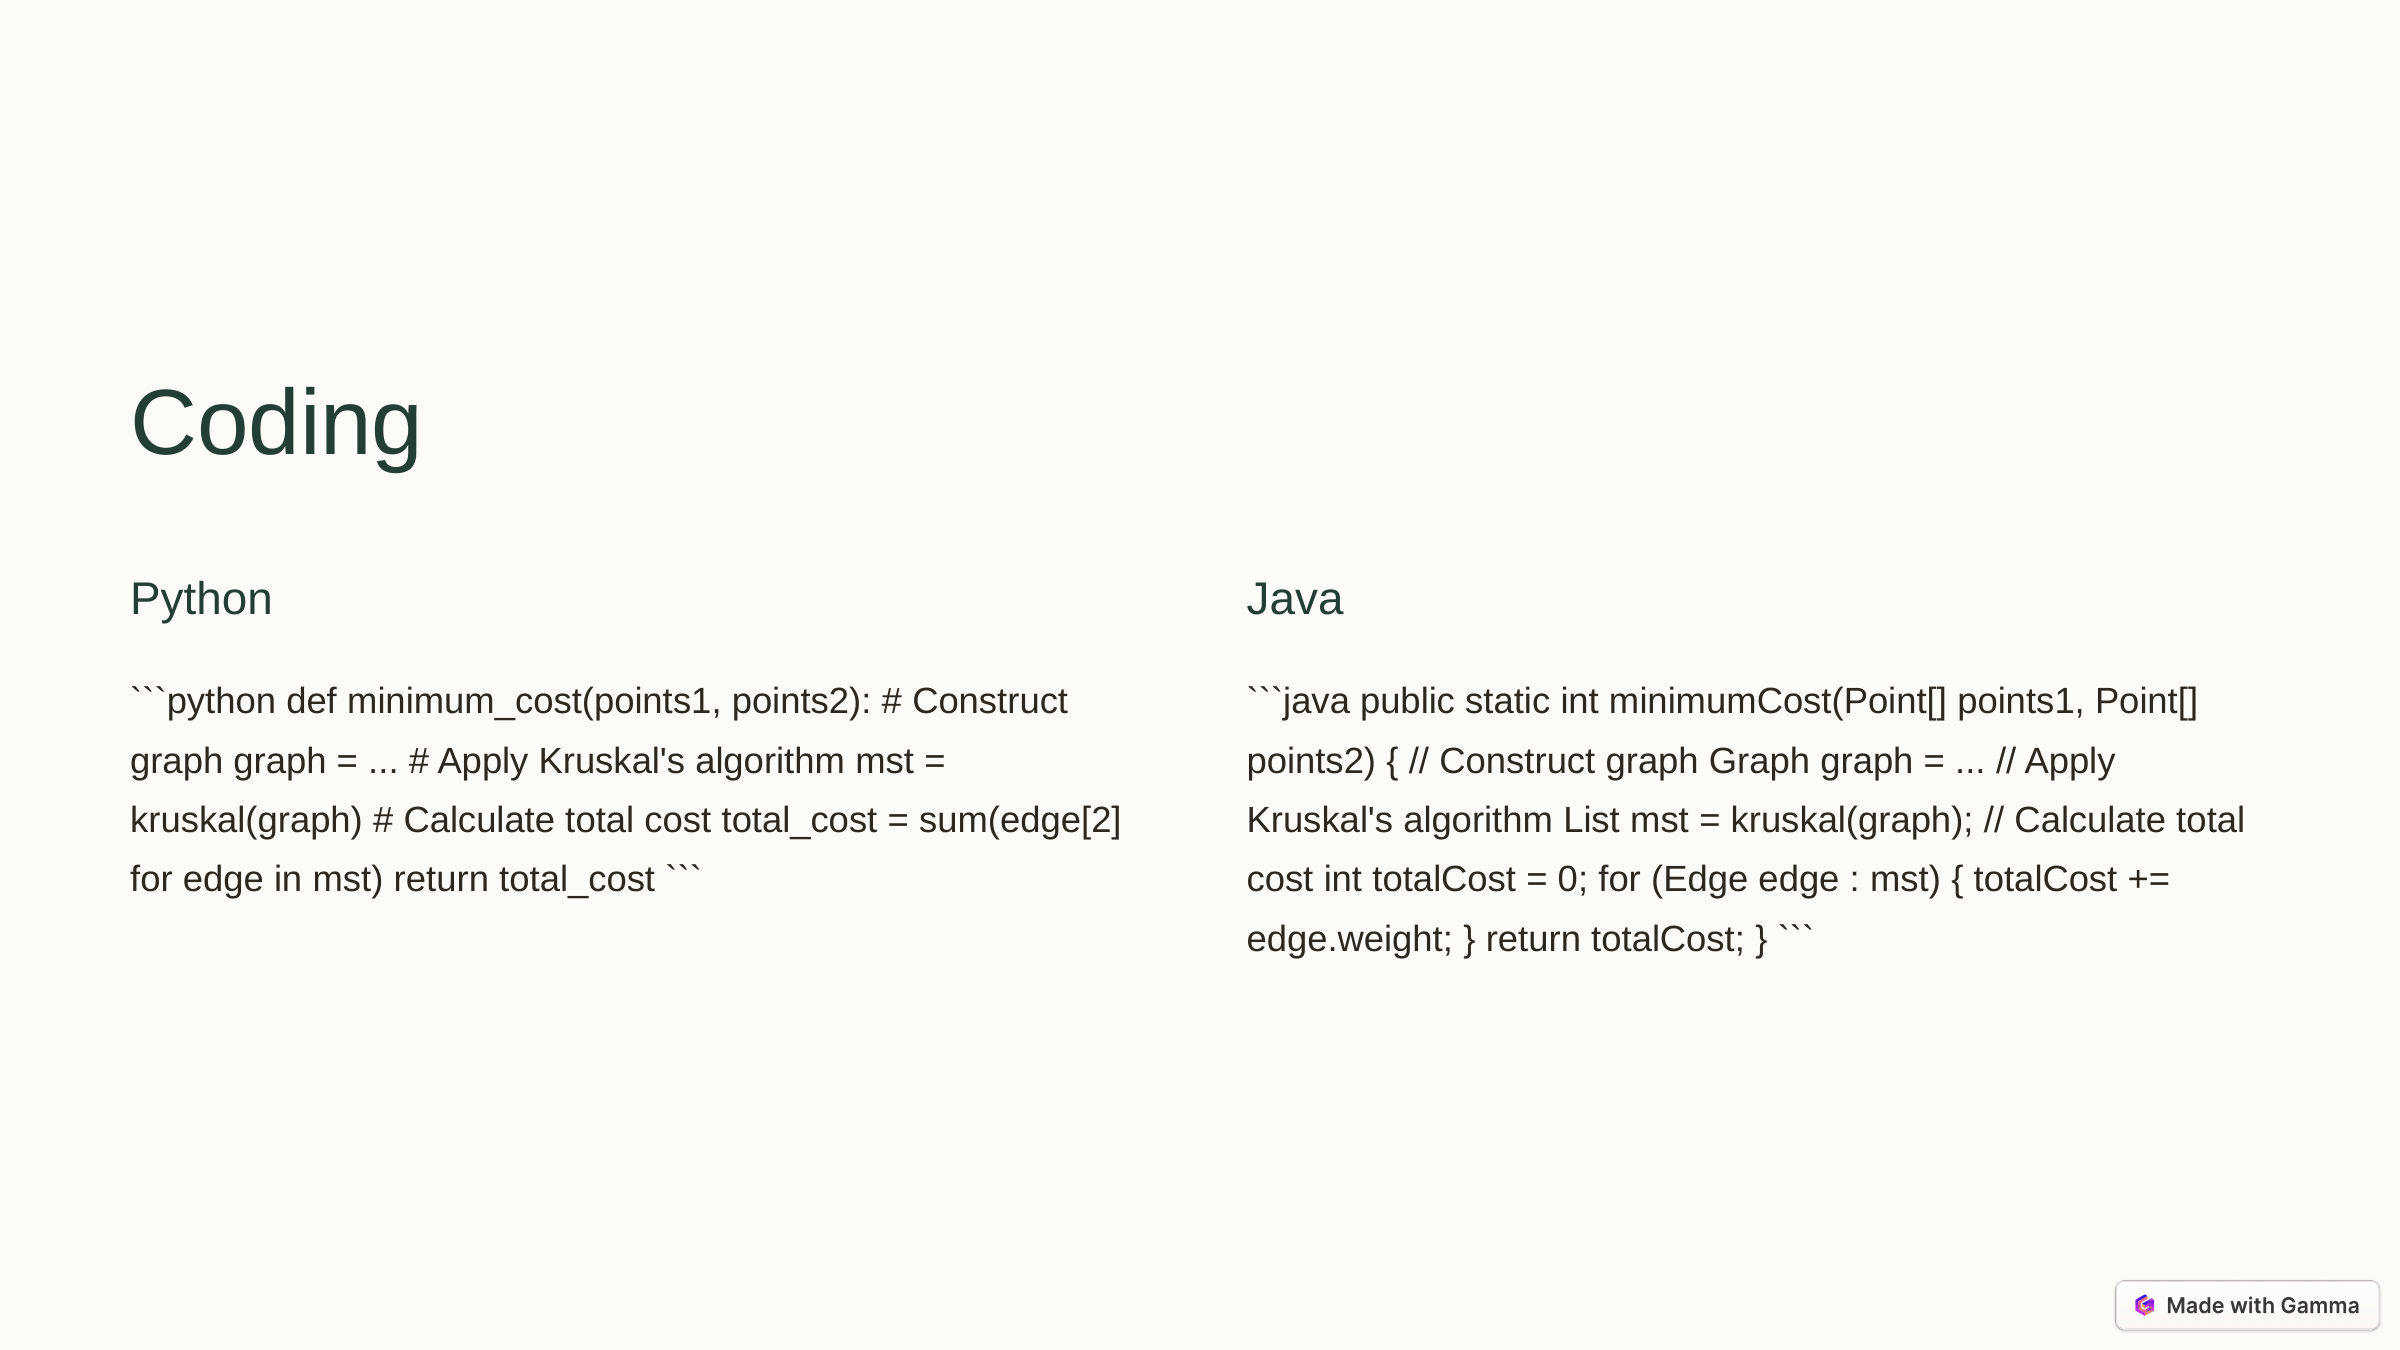

Coding
Python
Java
```python def minimum_cost(points1, points2): # Construct graph graph = ... # Apply Kruskal's algorithm mst = kruskal(graph) # Calculate total cost total_cost = sum(edge[2] for edge in mst) return total_cost ```
```java public static int minimumCost(Point[] points1, Point[] points2) { // Construct graph Graph graph = ... // Apply Kruskal's algorithm List mst = kruskal(graph); // Calculate total cost int totalCost = 0; for (Edge edge : mst) { totalCost += edge.weight; } return totalCost; } ```